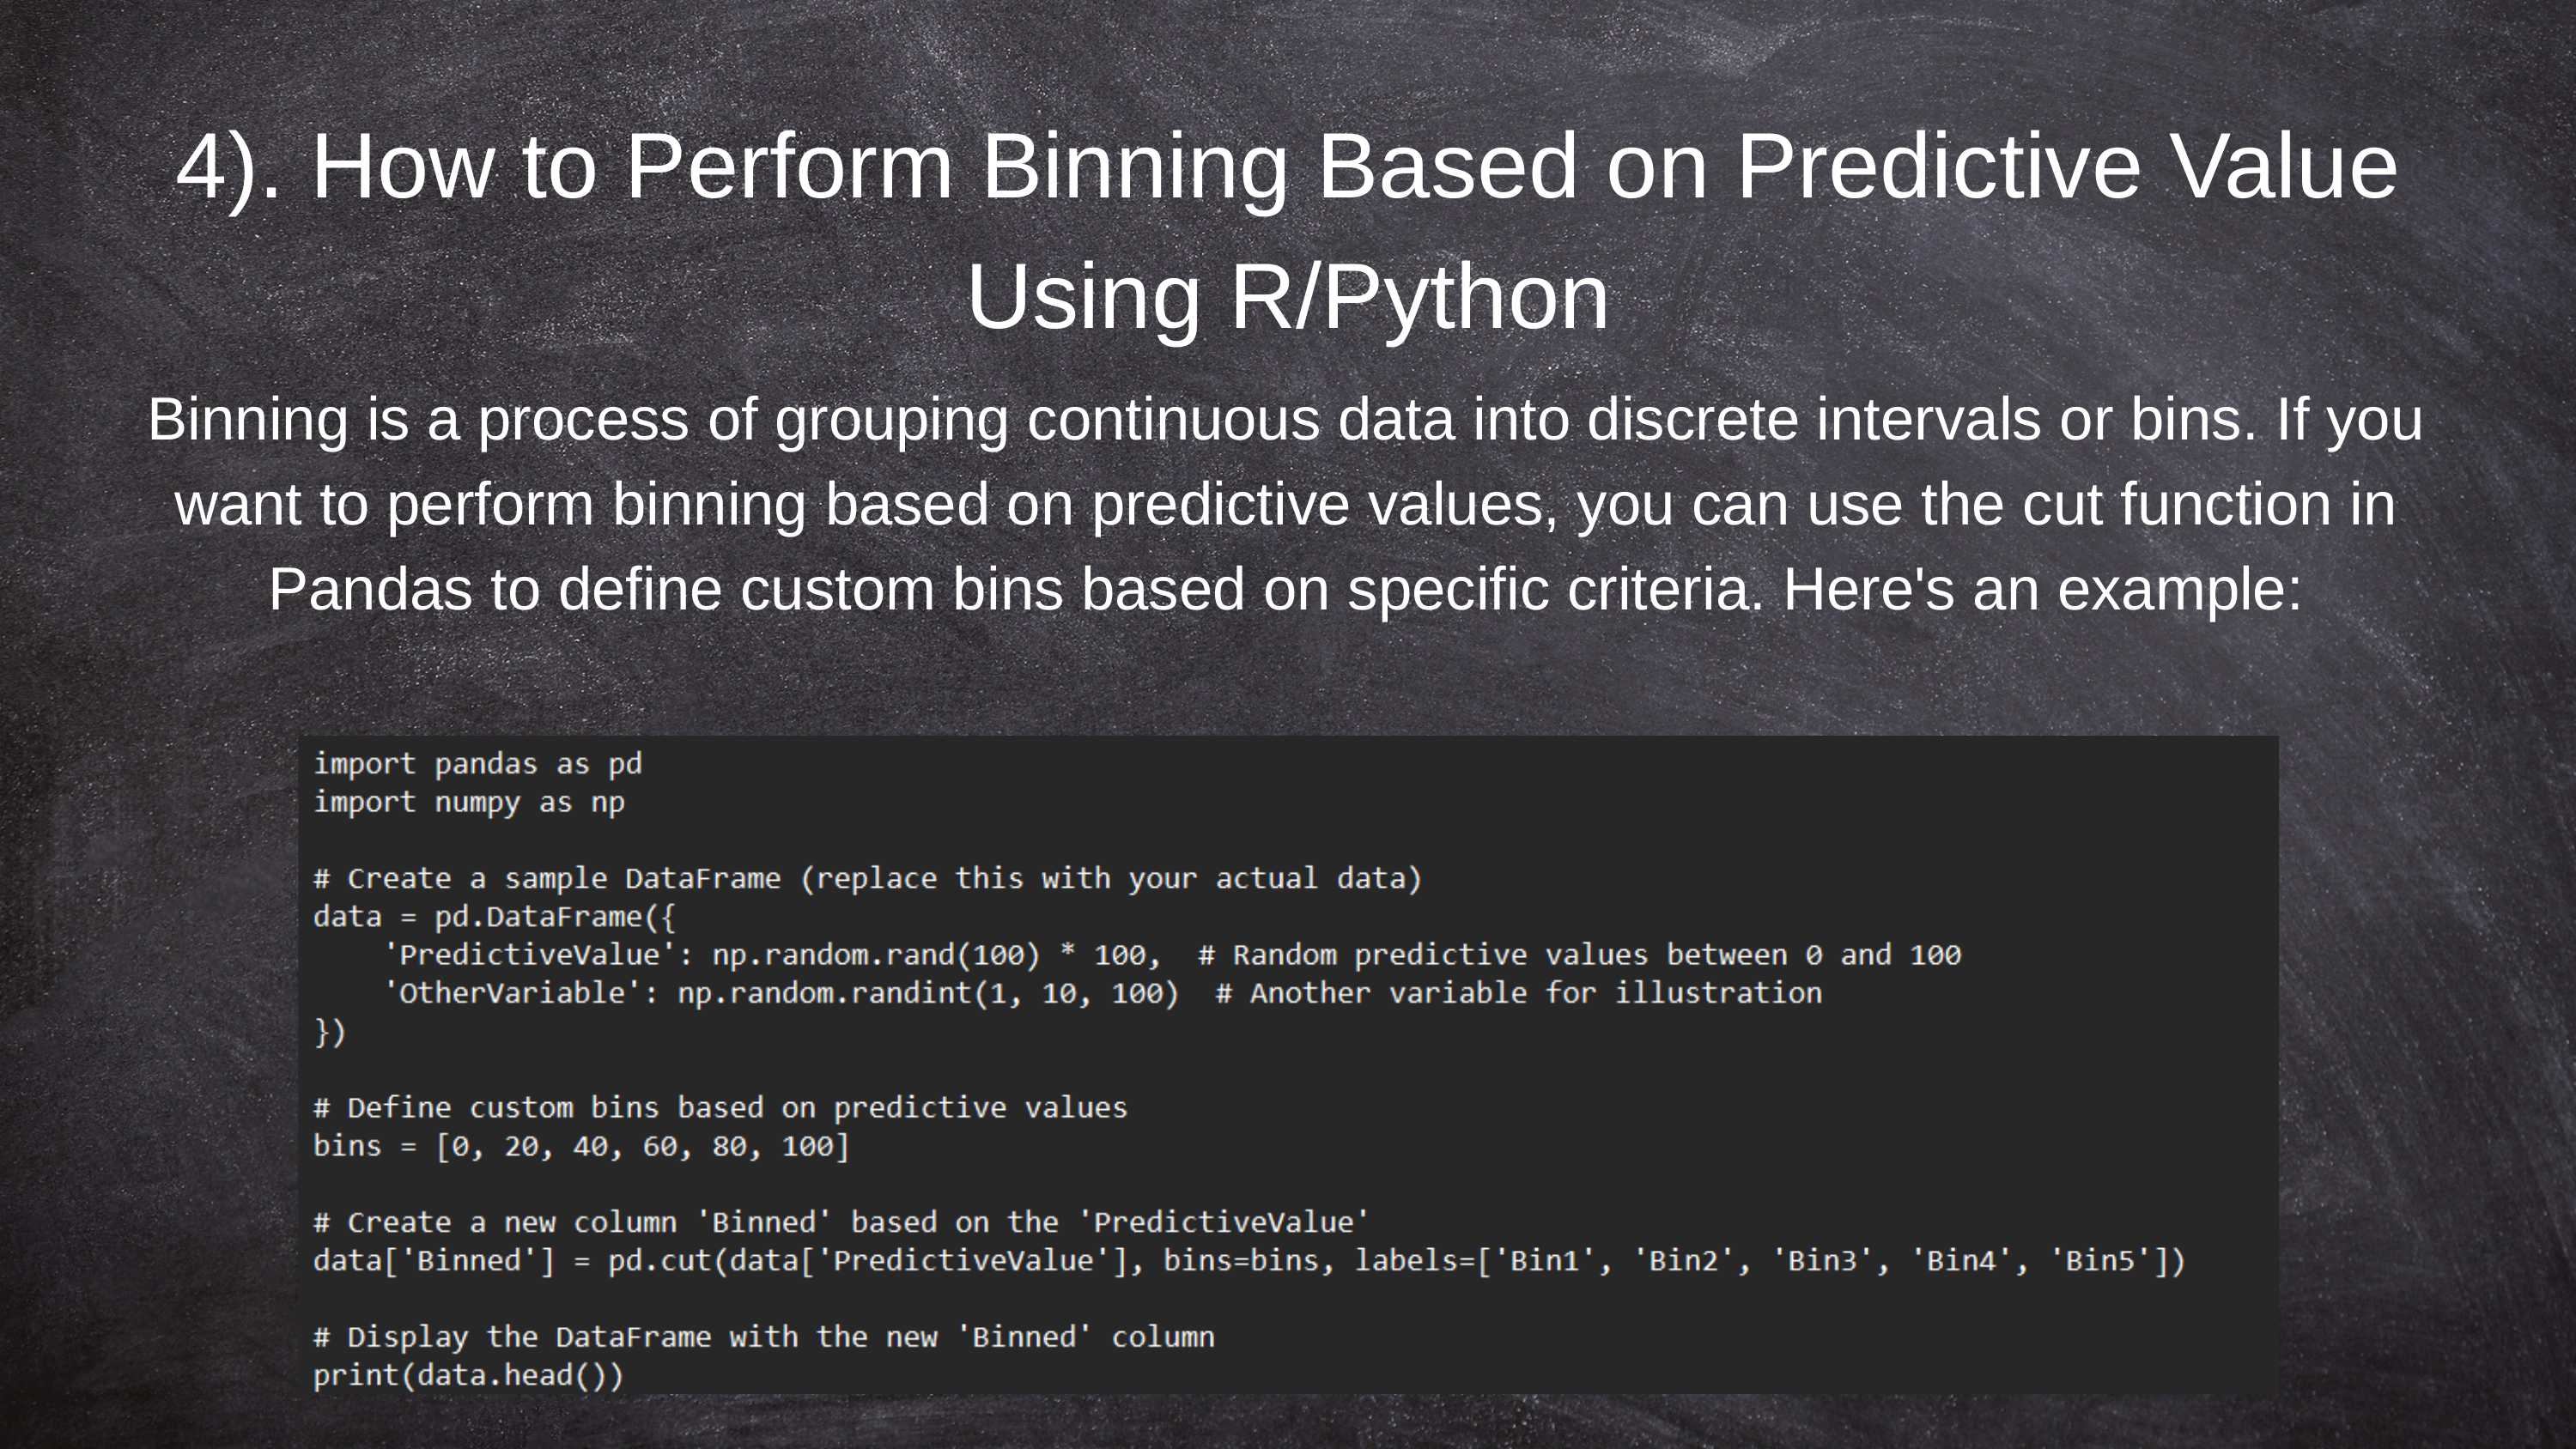

4). How to Perform Binning Based on Predictive Value Using R/Python
Binning is a process of grouping continuous data into discrete intervals or bins. If you want to perform binning based on predictive values, you can use the cut function in Pandas to define custom bins based on specific criteria. Here's an example: